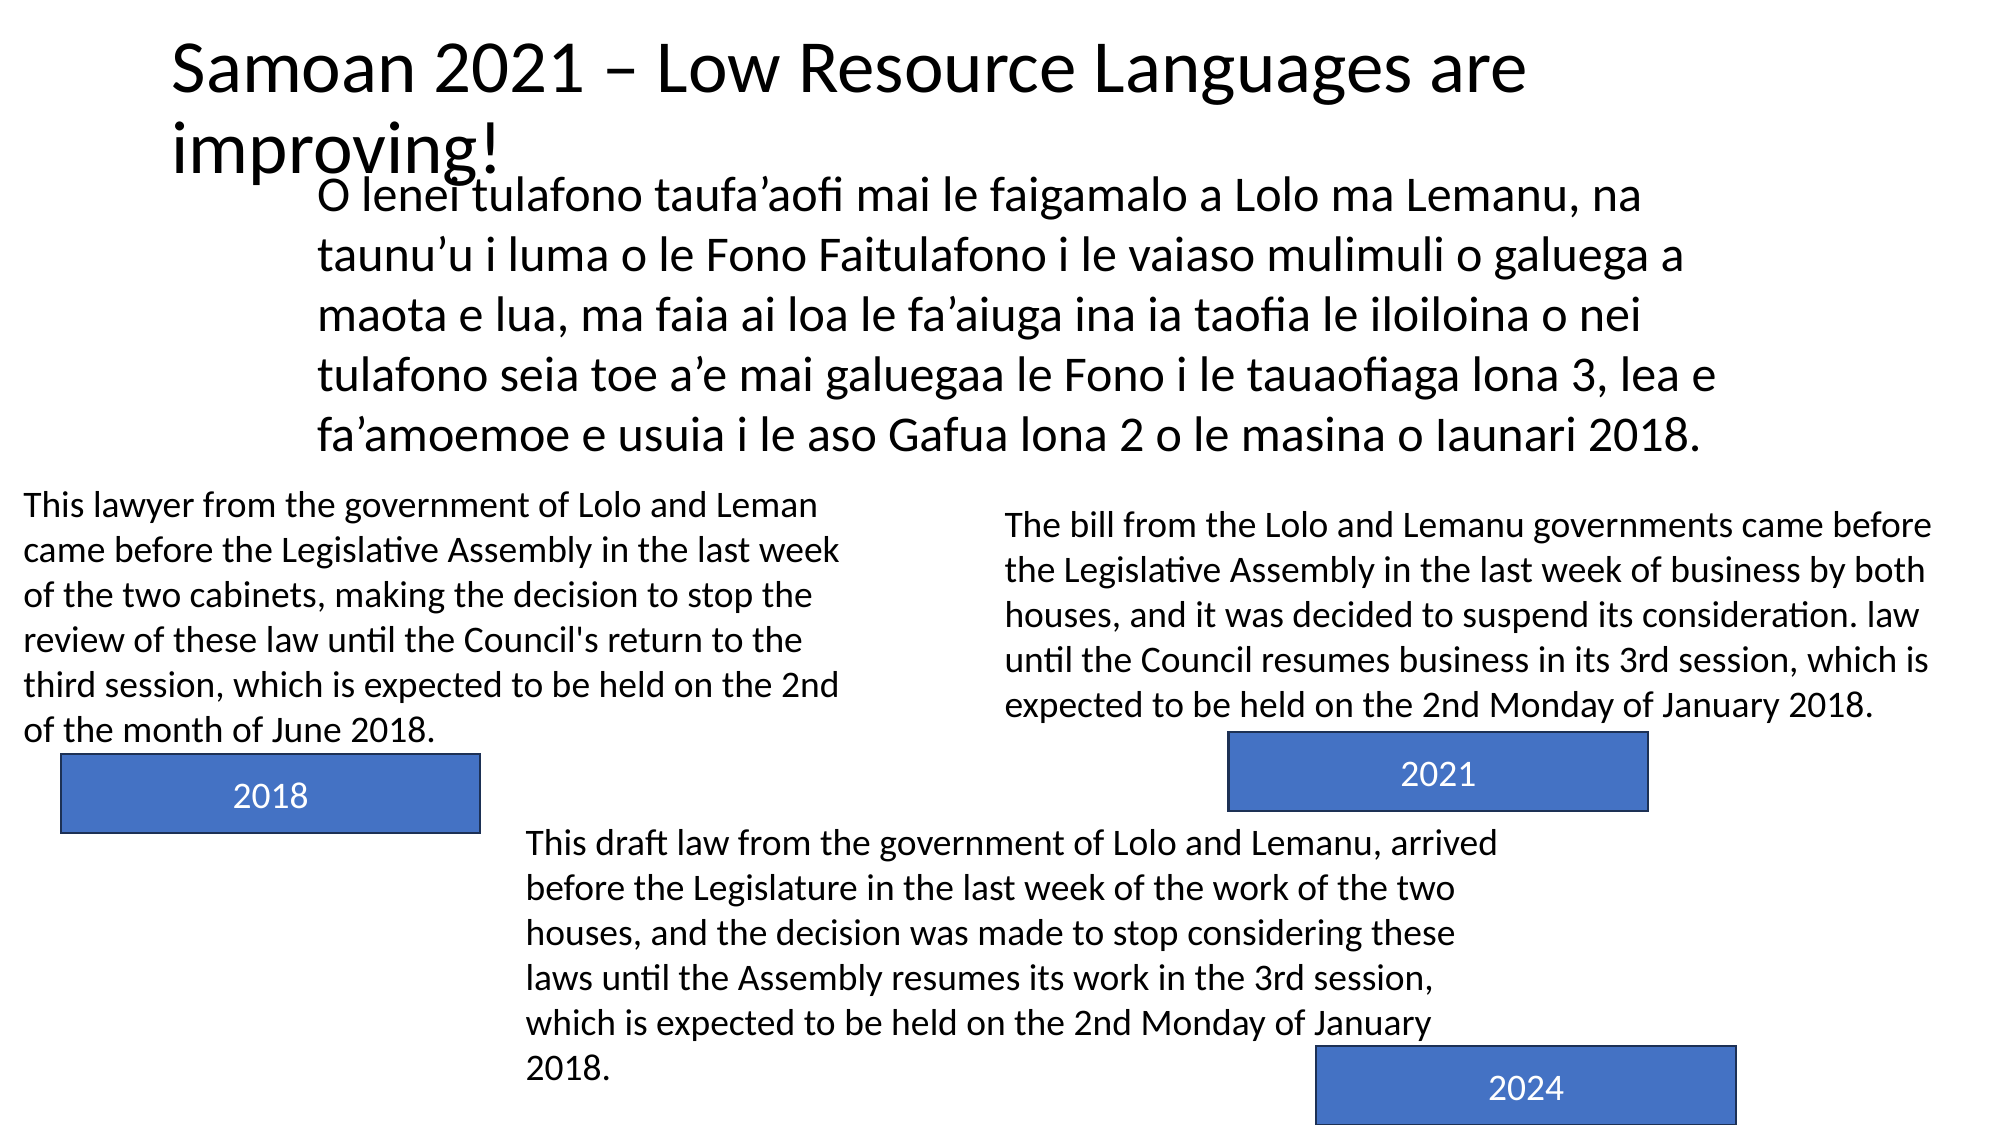

# Samoan 2021 – Low Resource Languages are improving!
O lenei tulafono taufa’aofi mai le faigamalo a Lolo ma Lemanu, na taunu’u i luma o le Fono Faitulafono i le vaiaso mulimuli o galuega a maota e lua, ma faia ai loa le fa’aiuga ina ia taofia le iloiloina o nei tulafono seia toe a’e mai galuegaa le Fono i le tauaofiaga lona 3, lea e fa’amoemoe e usuia i le aso Gafua lona 2 o le masina o Iaunari 2018.
This lawyer from the government of Lolo and Leman came before the Legislative Assembly in the last week of the two cabinets, making the decision to stop the review of these law until the Council's return to the third session, which is expected to be held on the 2nd of the month of June 2018.
The bill from the Lolo and Lemanu governments came before the Legislative Assembly in the last week of business by both houses, and it was decided to suspend its consideration. law until the Council resumes business in its 3rd session, which is expected to be held on the 2nd Monday of January 2018.
2021
2018
This draft law from the government of Lolo and Lemanu, arrived before the Legislature in the last week of the work of the two houses, and the decision was made to stop considering these laws until the Assembly resumes its work in the 3rd session, which is expected to be held on the 2nd Monday of January 2018.
2024